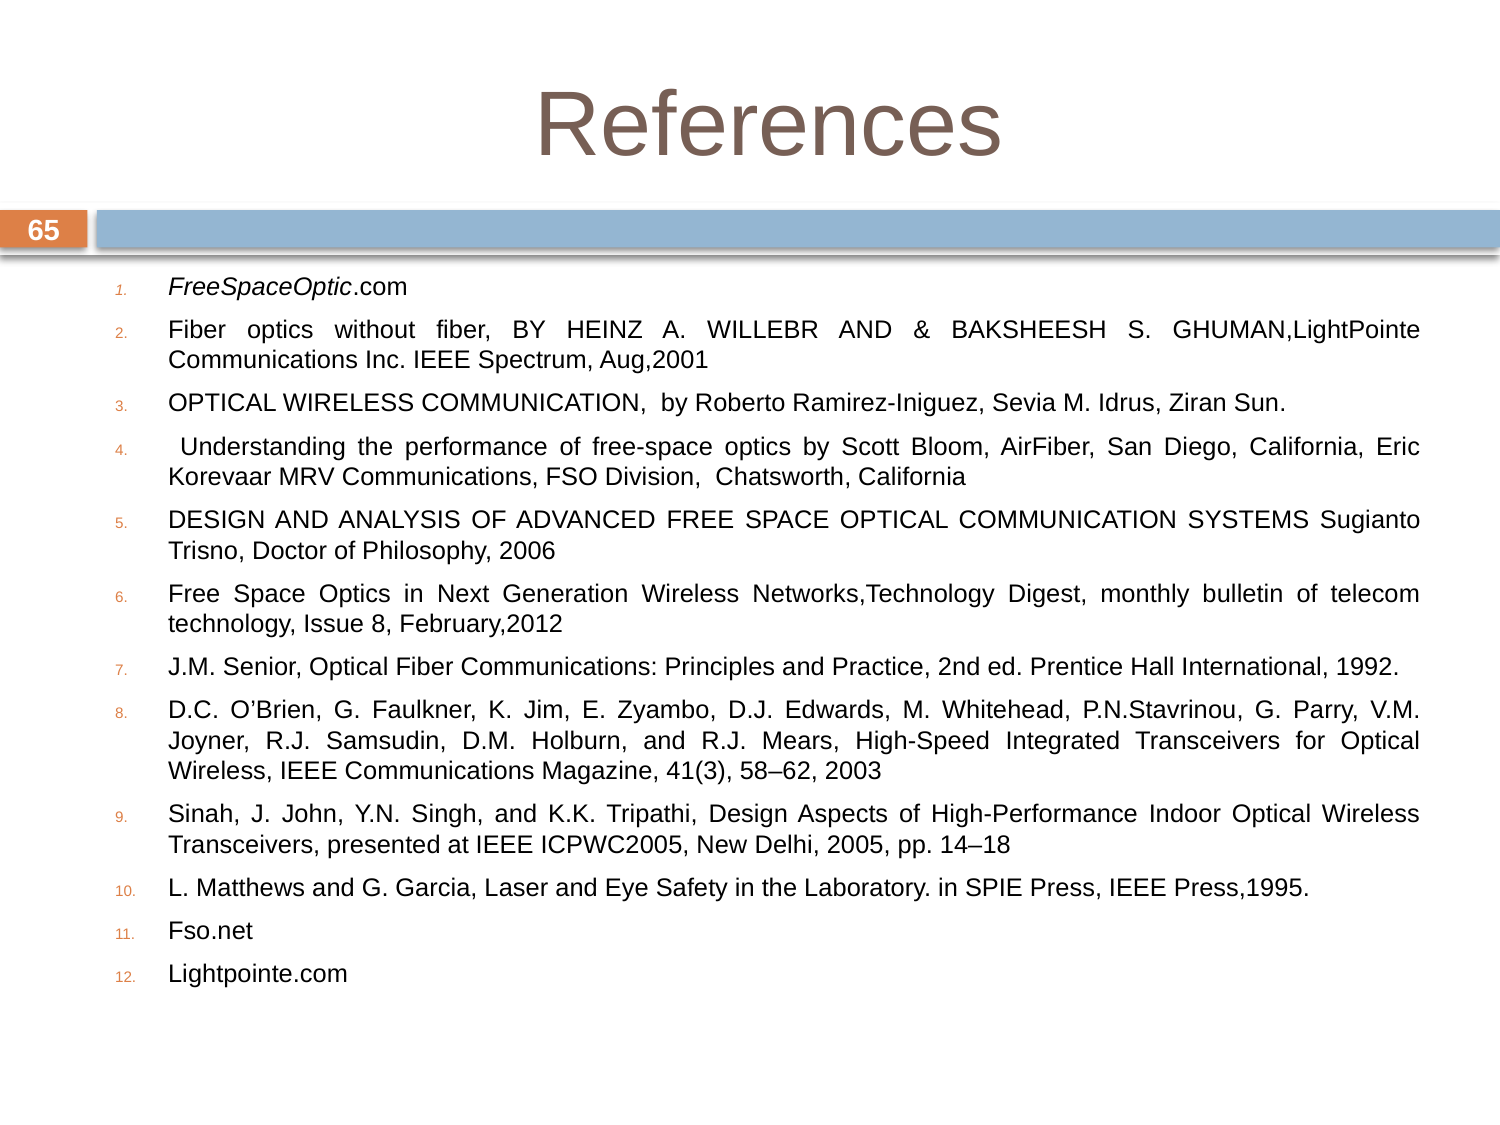

# References
65
FreeSpaceOptic.com
Fiber optics without fiber, BY HEINZ A. WILLEBR AND & BAKSHEESH S. GHUMAN,LightPointe Communications Inc. IEEE Spectrum, Aug,2001
OPTICAL WIRELESS COMMUNICATION,  by Roberto Ramirez-Iniguez, Sevia M. Idrus, Ziran Sun.
 Understanding the performance of free-space optics by Scott Bloom, AirFiber, San Diego, California, Eric Korevaar MRV Communications, FSO Division,  Chatsworth, California
DESIGN AND ANALYSIS OF ADVANCED FREE SPACE OPTICAL COMMUNICATION SYSTEMS Sugianto Trisno, Doctor of Philosophy, 2006
Free Space Optics in Next Generation Wireless Networks,Technology Digest, monthly bulletin of telecom technology, Issue 8, February,2012
J.M. Senior, Optical Fiber Communications: Principles and Practice, 2nd ed. Prentice Hall International, 1992.
D.C. O’Brien, G. Faulkner, K. Jim, E. Zyambo, D.J. Edwards, M. Whitehead, P.N.Stavrinou, G. Parry, V.M. Joyner, R.J. Samsudin, D.M. Holburn, and R.J. Mears, High-Speed Integrated Transceivers for Optical Wireless, IEEE Communications Magazine, 41(3), 58–62, 2003
Sinah, J. John, Y.N. Singh, and K.K. Tripathi, Design Aspects of High-Performance Indoor Optical Wireless Transceivers, presented at IEEE ICPWC2005, New Delhi, 2005, pp. 14–18
L. Matthews and G. Garcia, Laser and Eye Safety in the Laboratory. in SPIE Press, IEEE Press,1995.
Fso.net
Lightpointe.com